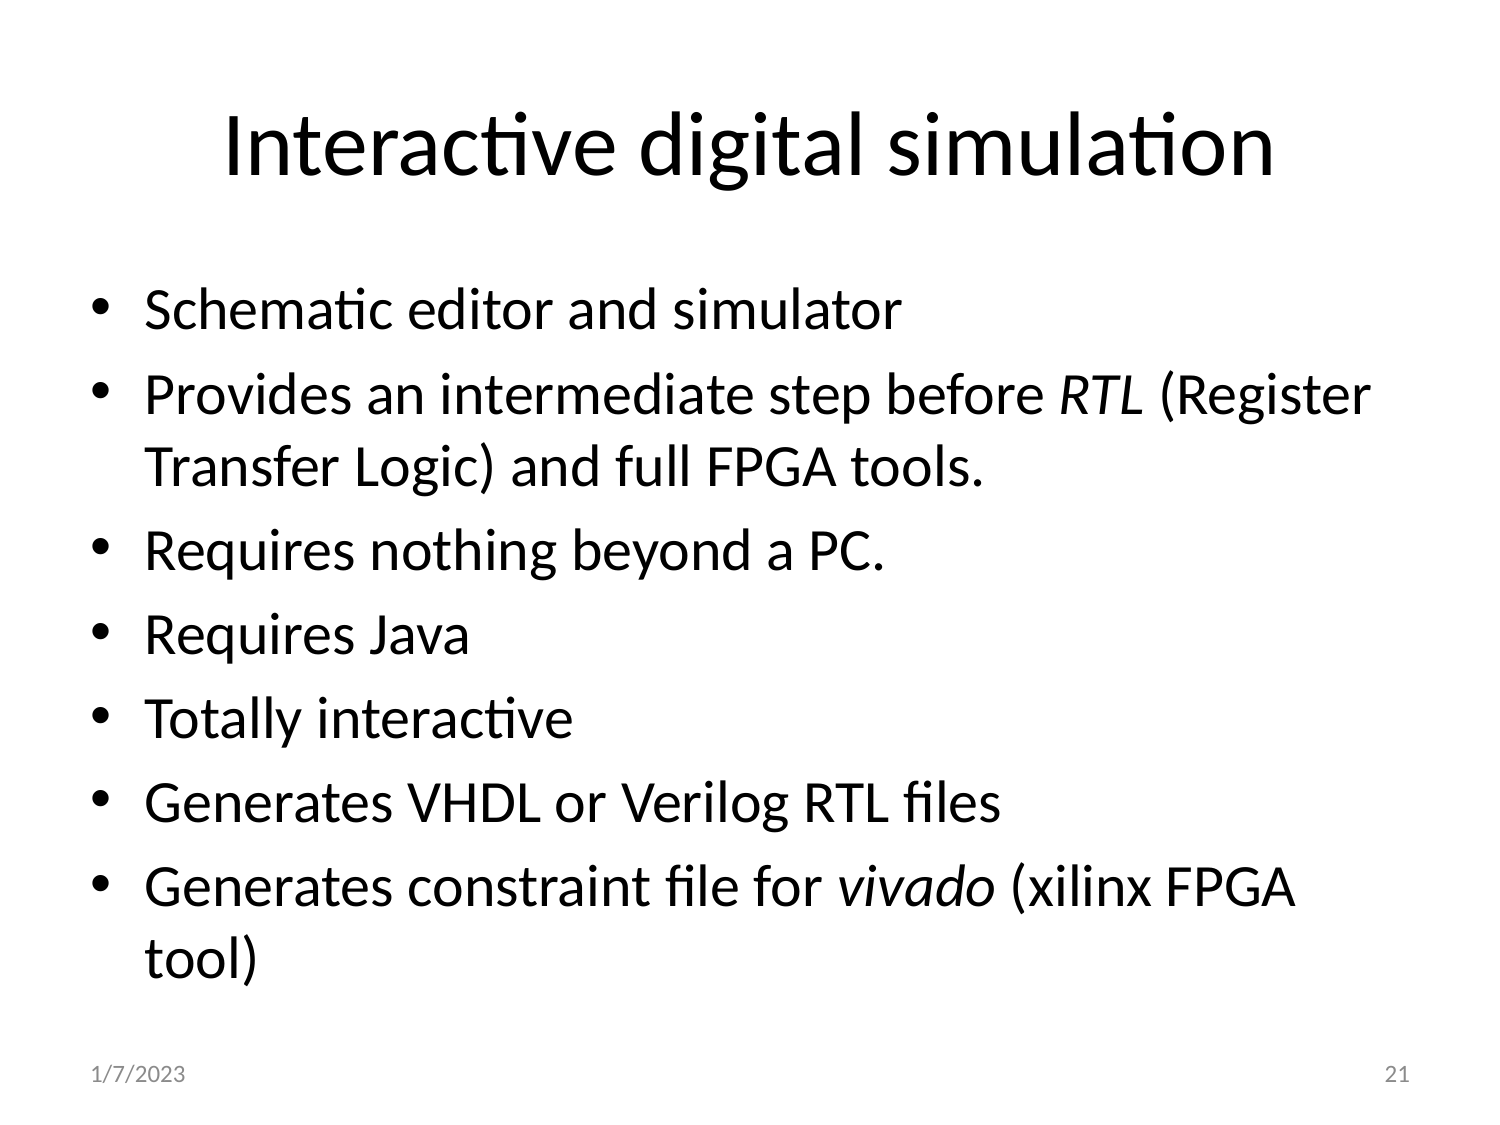

# Interactive digital simulation
Schematic editor and simulator
Provides an intermediate step before RTL (Register Transfer Logic) and full FPGA tools.
Requires nothing beyond a PC.
Requires Java
Totally interactive
Generates VHDL or Verilog RTL files
Generates constraint file for vivado (xilinx FPGA tool)
1/7/2023
21